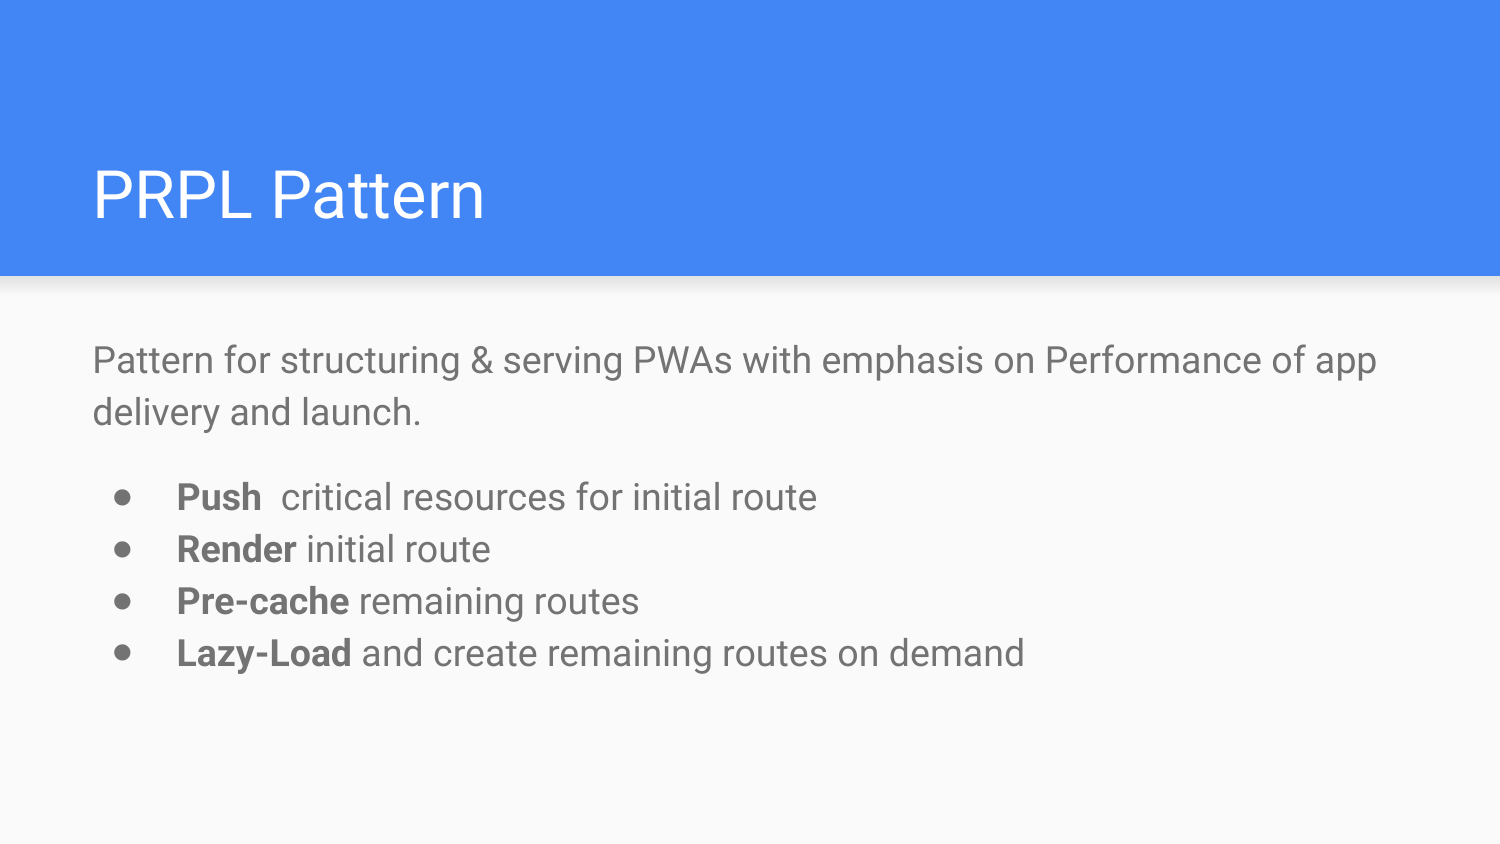

# PRPL Pattern
Pattern for structuring & serving PWAs with emphasis on Performance of app delivery and launch.
 Push  critical resources for initial route
 Render initial route
 Pre-cache remaining routes
 Lazy-Load and create remaining routes on demand